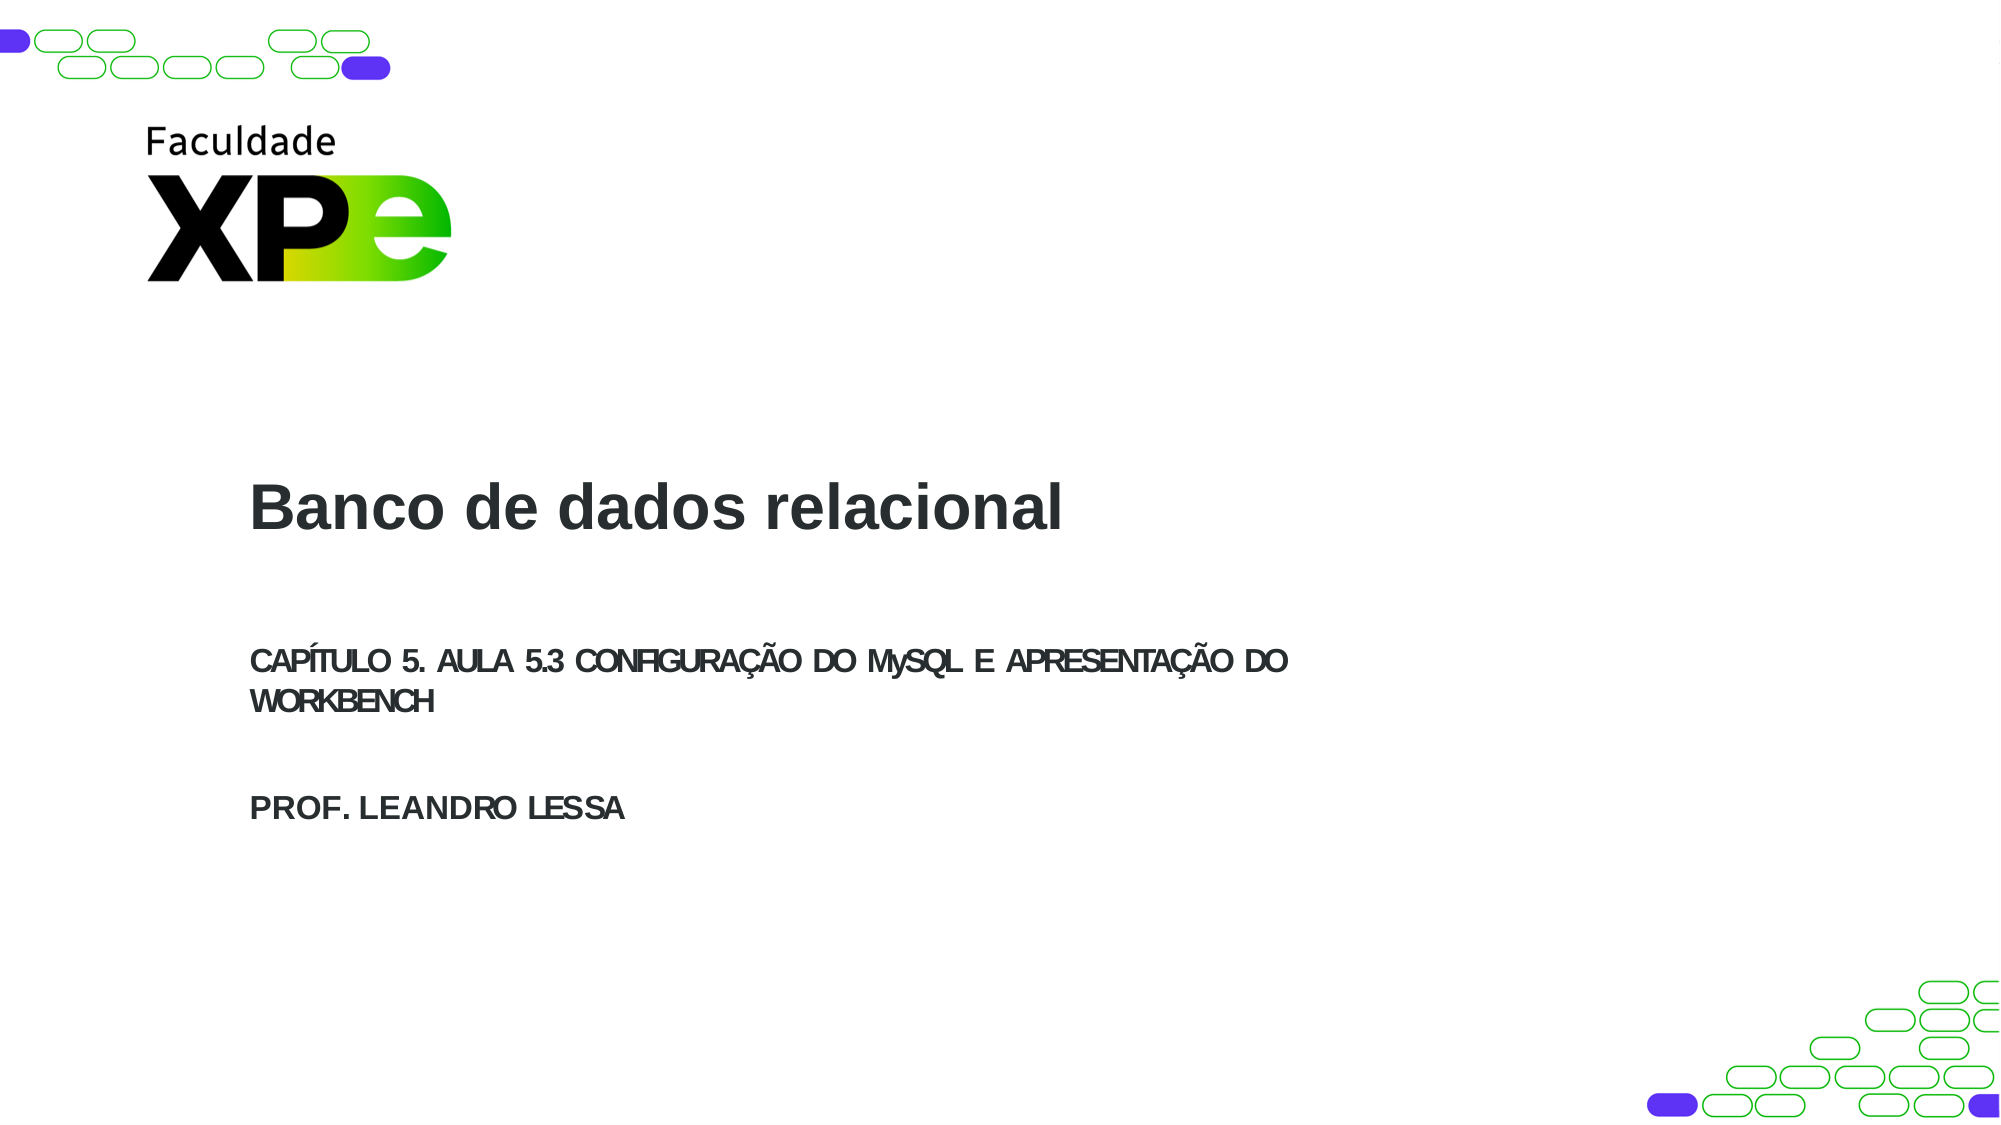

Banco de dados relacional
CAPÍTULO 5. AULA 5.3 CONFIGURAÇÃO DO MySQL E APRESENTAÇÃO DO WORKBENCH

PROF. LEANDRO LESSA